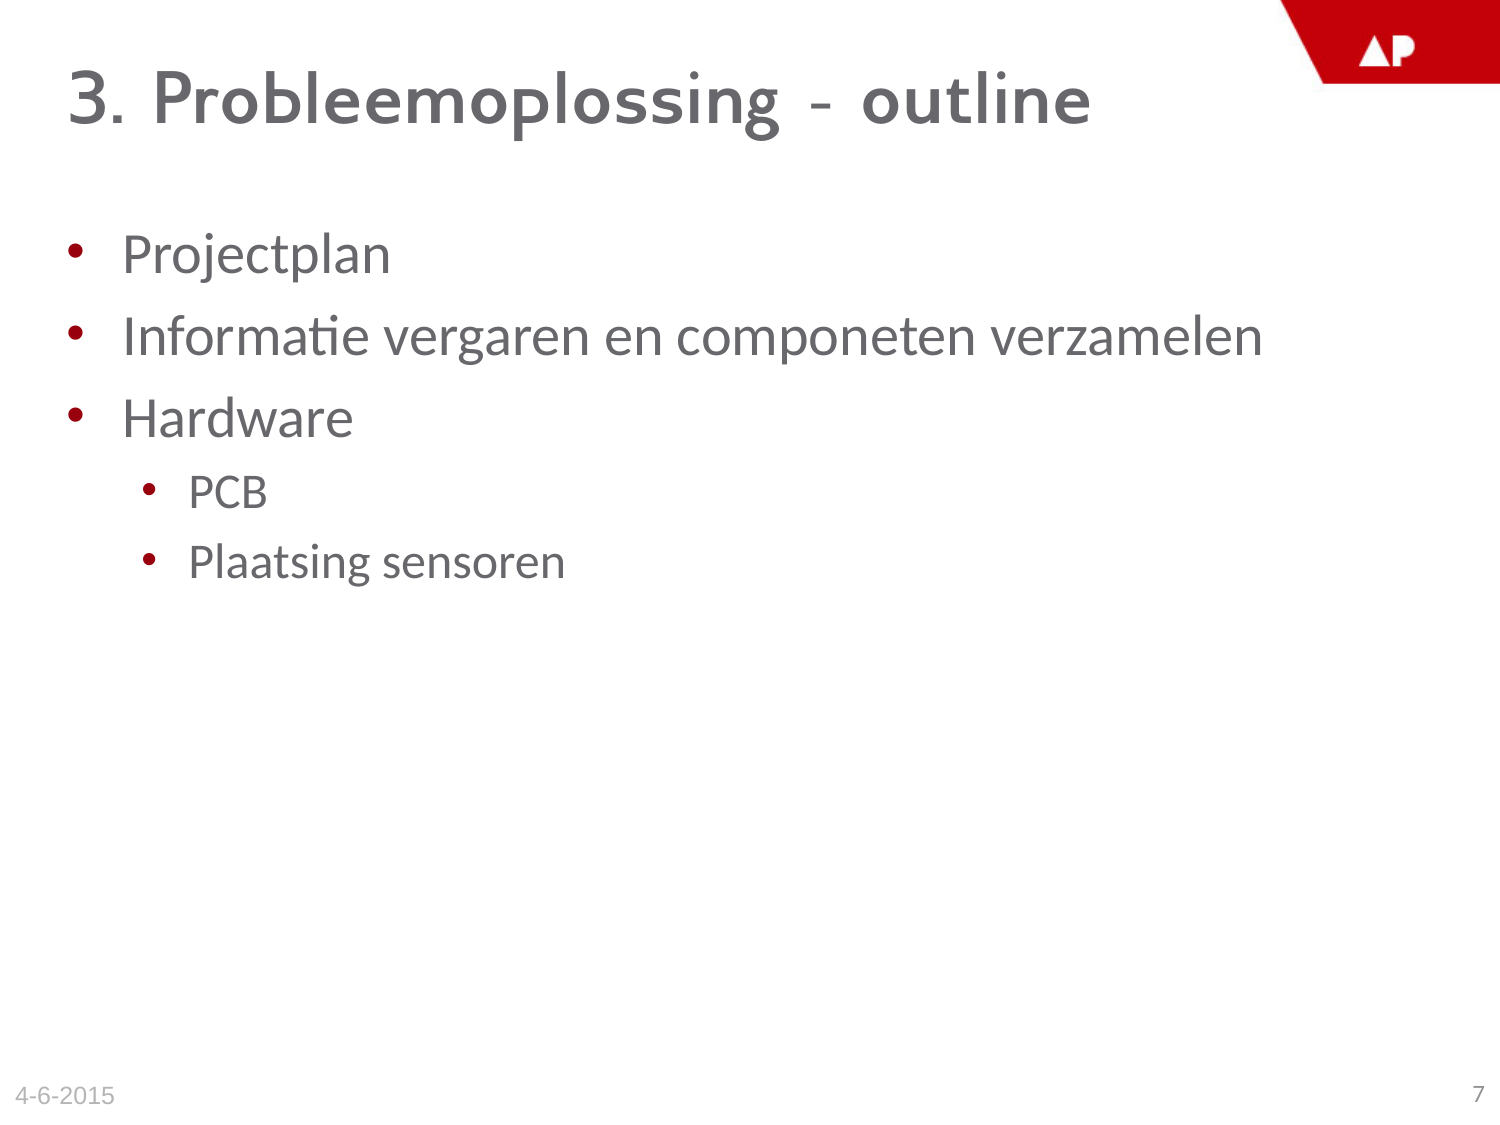

# 3. Probleemoplossing - outline
Projectplan
Informatie vergaren en componeten verzamelen
Hardware
PCB
Plaatsing sensoren

7
4-6-2015